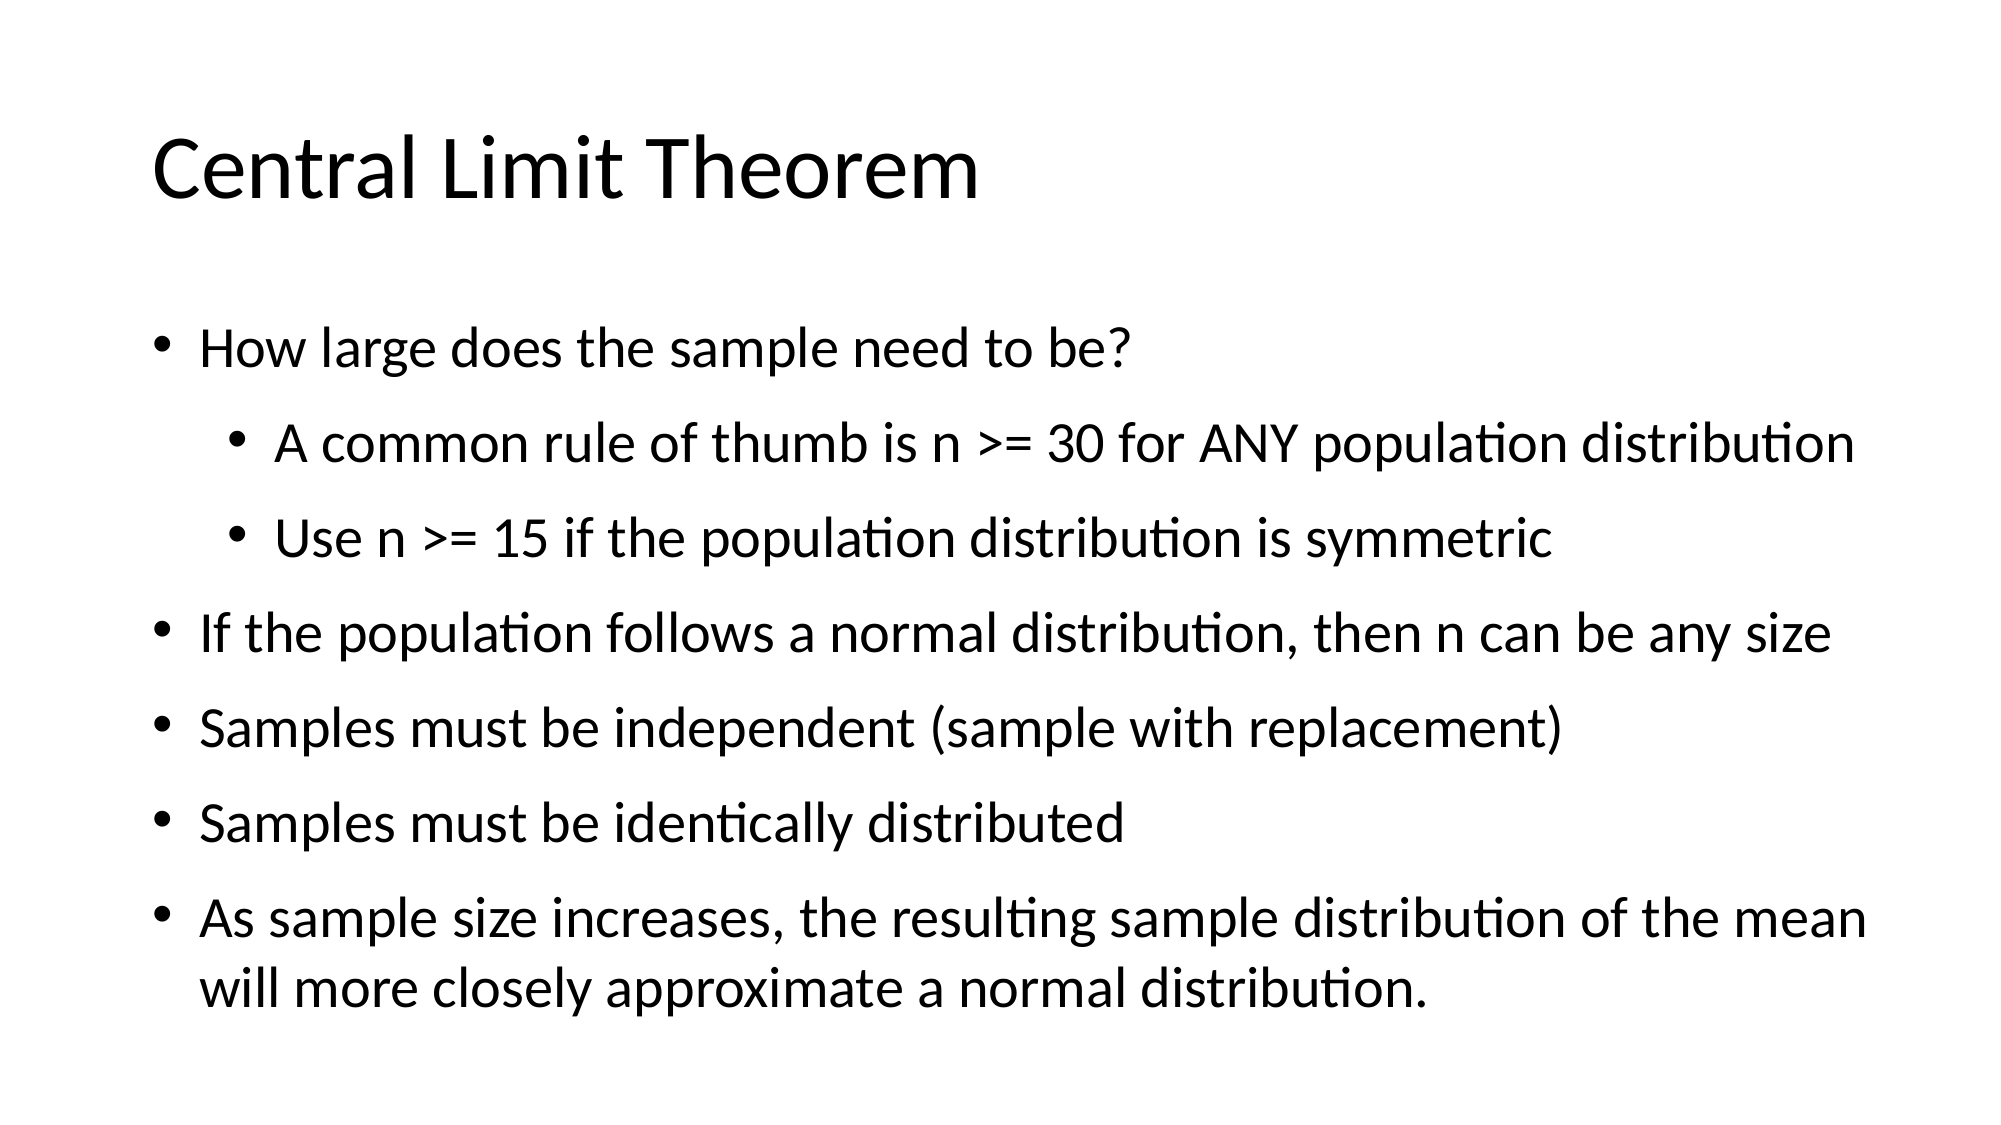

# Central Limit Theorem
How large does the sample need to be?
A common rule of thumb is n >= 30 for ANY population distribution
Use n >= 15 if the population distribution is symmetric
If the population follows a normal distribution, then n can be any size
Samples must be independent (sample with replacement)
Samples must be identically distributed
As sample size increases, the resulting sample distribution of the mean will more closely approximate a normal distribution.